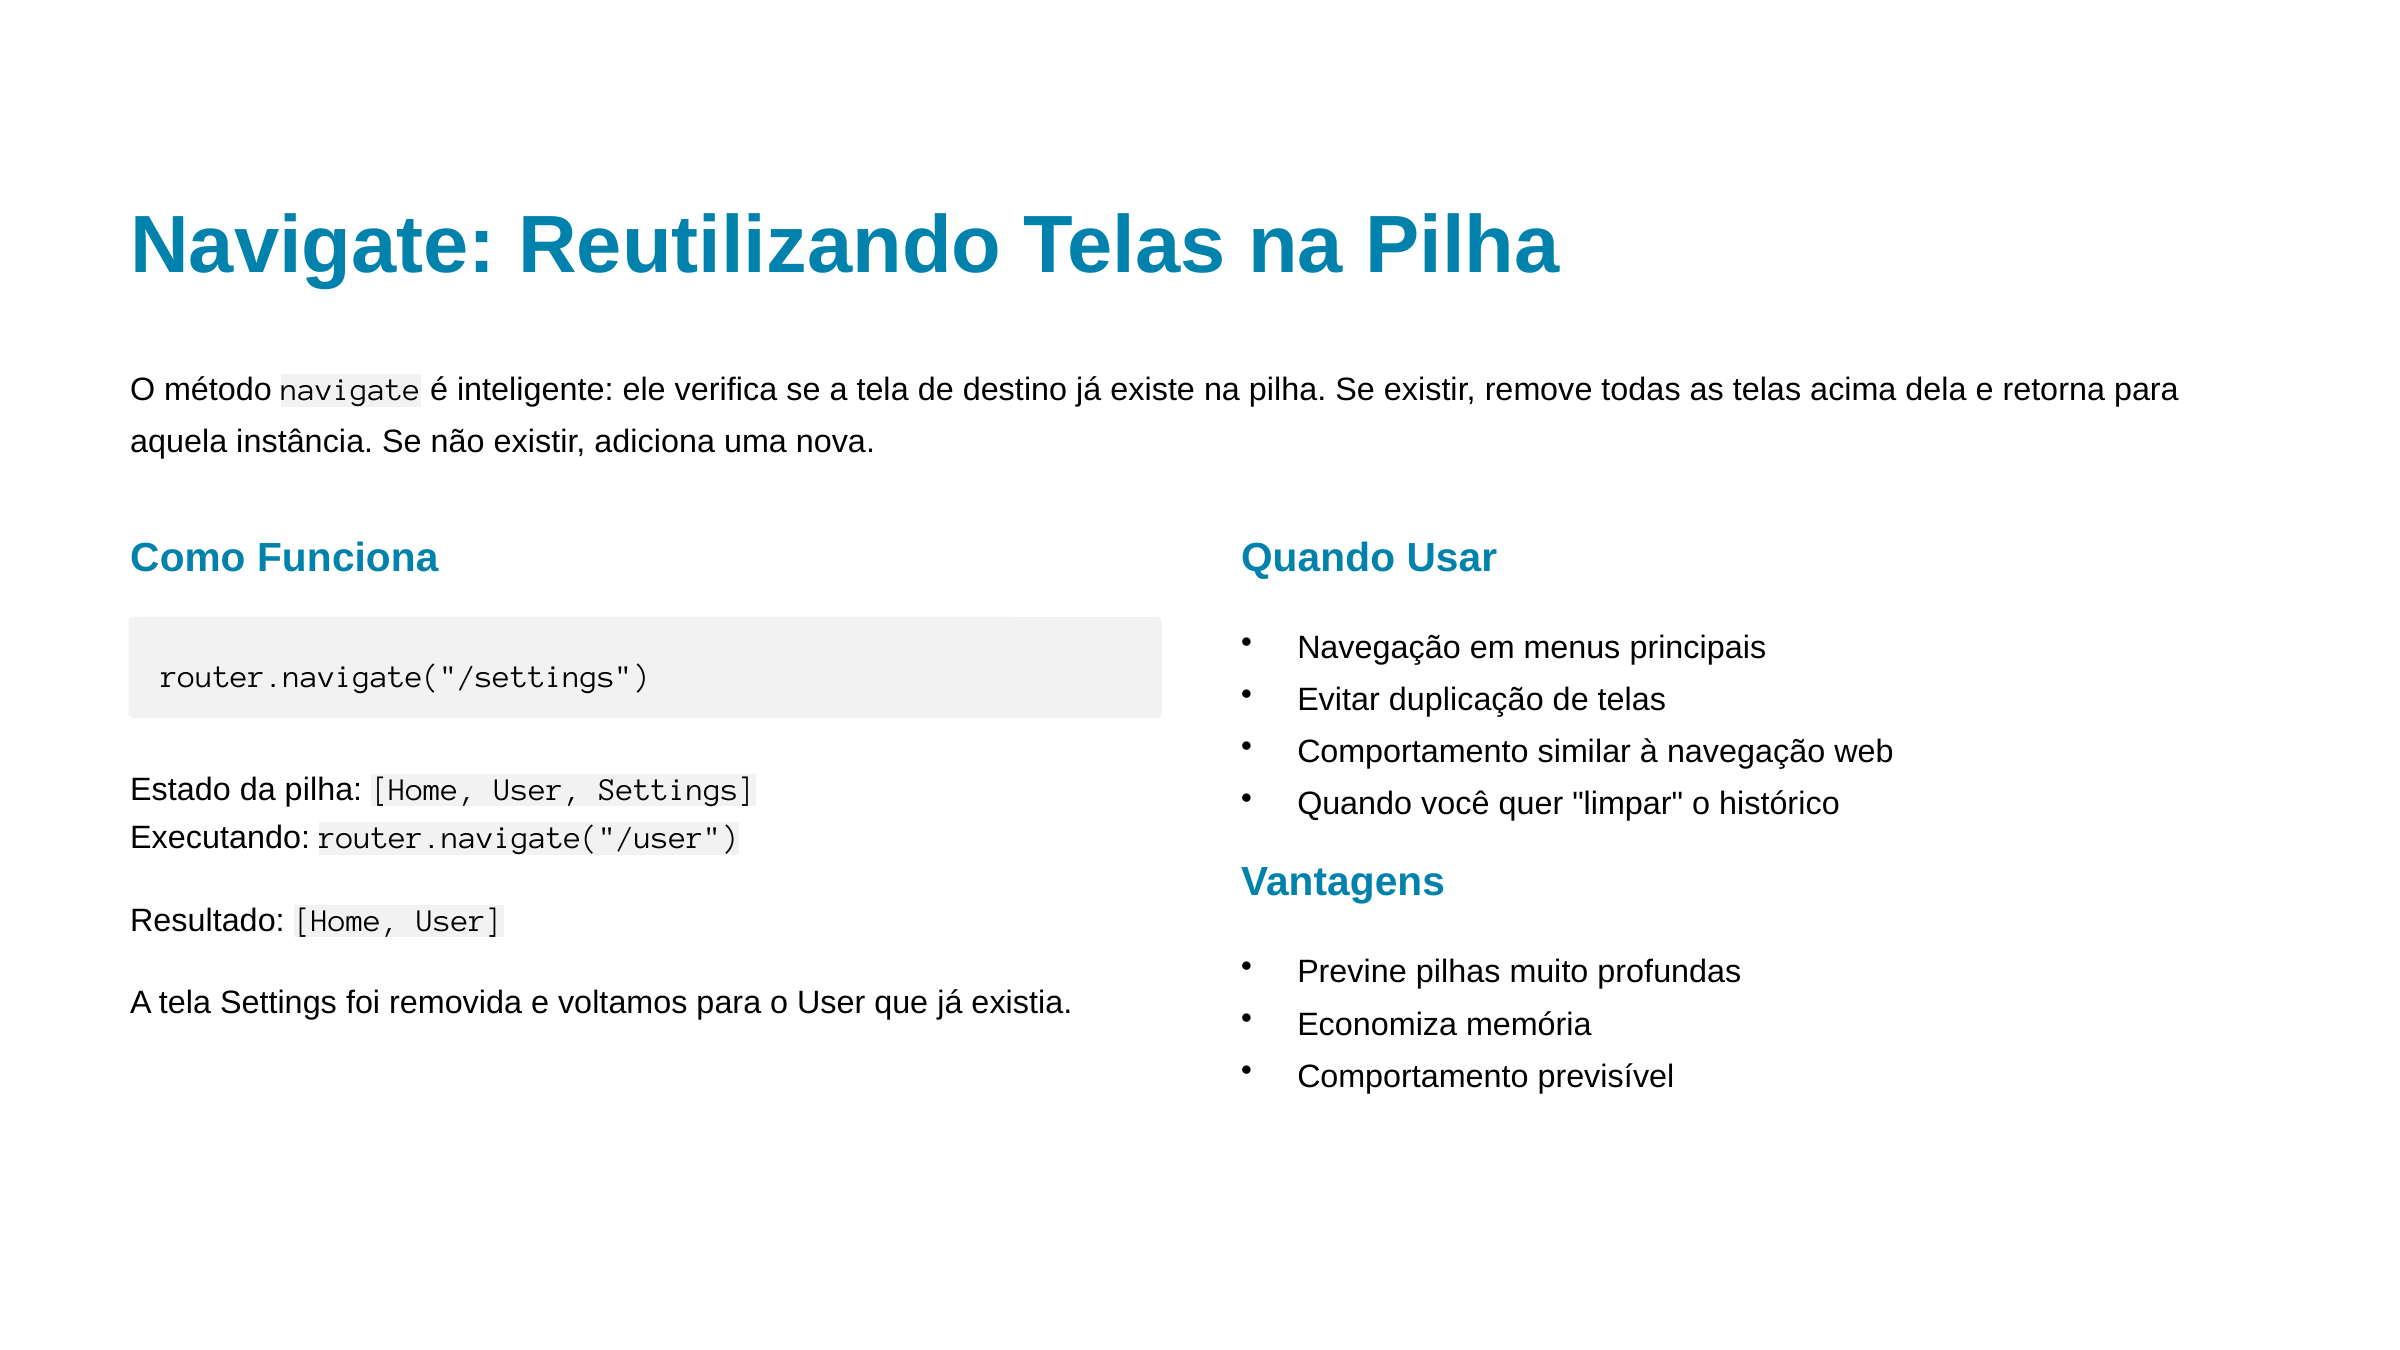

Navigate: Reutilizando Telas na Pilha
O método navigate é inteligente: ele verifica se a tela de destino já existe na pilha. Se existir, remove todas as telas acima dela e retorna para aquela instância. Se não existir, adiciona uma nova.
Como Funciona
Quando Usar
Navegação em menus principais
Evitar duplicação de telas
Comportamento similar à navegação web
Quando você quer "limpar" o histórico

router.navigate("/settings")
Estado da pilha: [Home, User, Settings]
Executando: router.navigate("/user")
Vantagens
Resultado: [Home, User]
Previne pilhas muito profundas
Economiza memória
Comportamento previsível
A tela Settings foi removida e voltamos para o User que já existia.